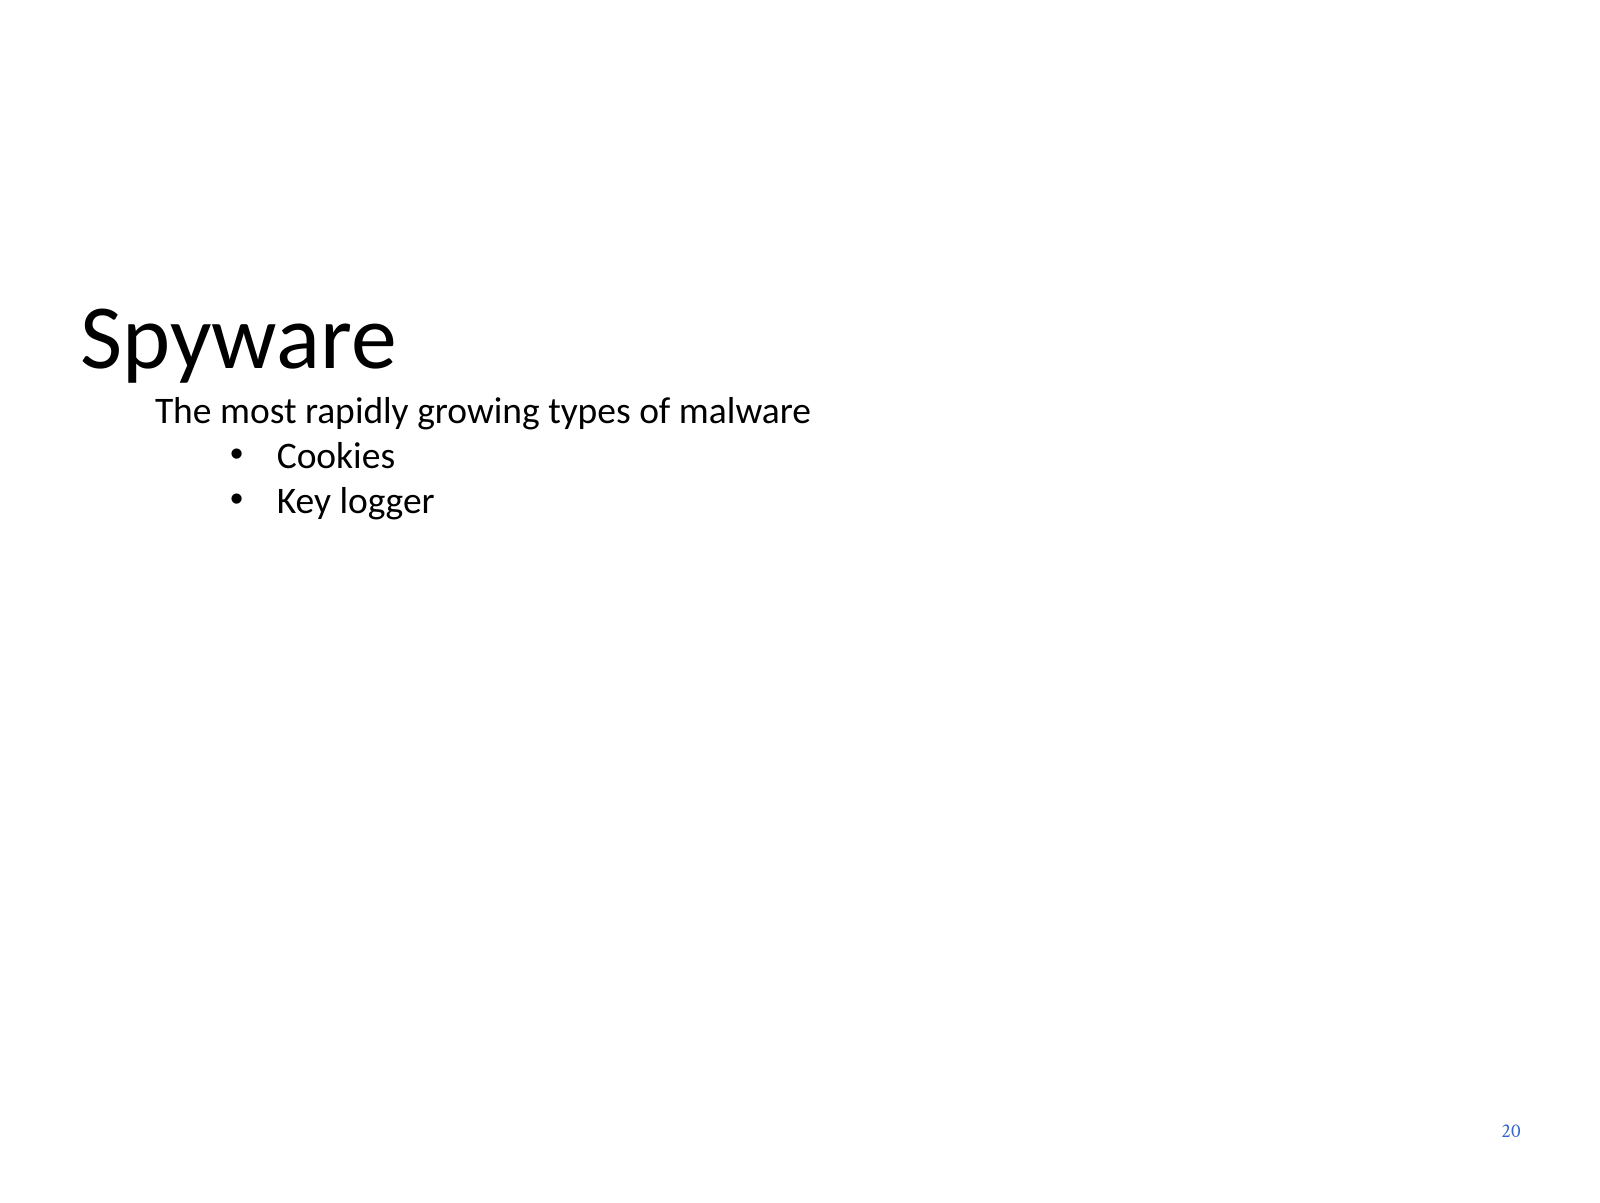

20
# Malware
Spyware
The most rapidly growing types of malware
Cookies
Key logger